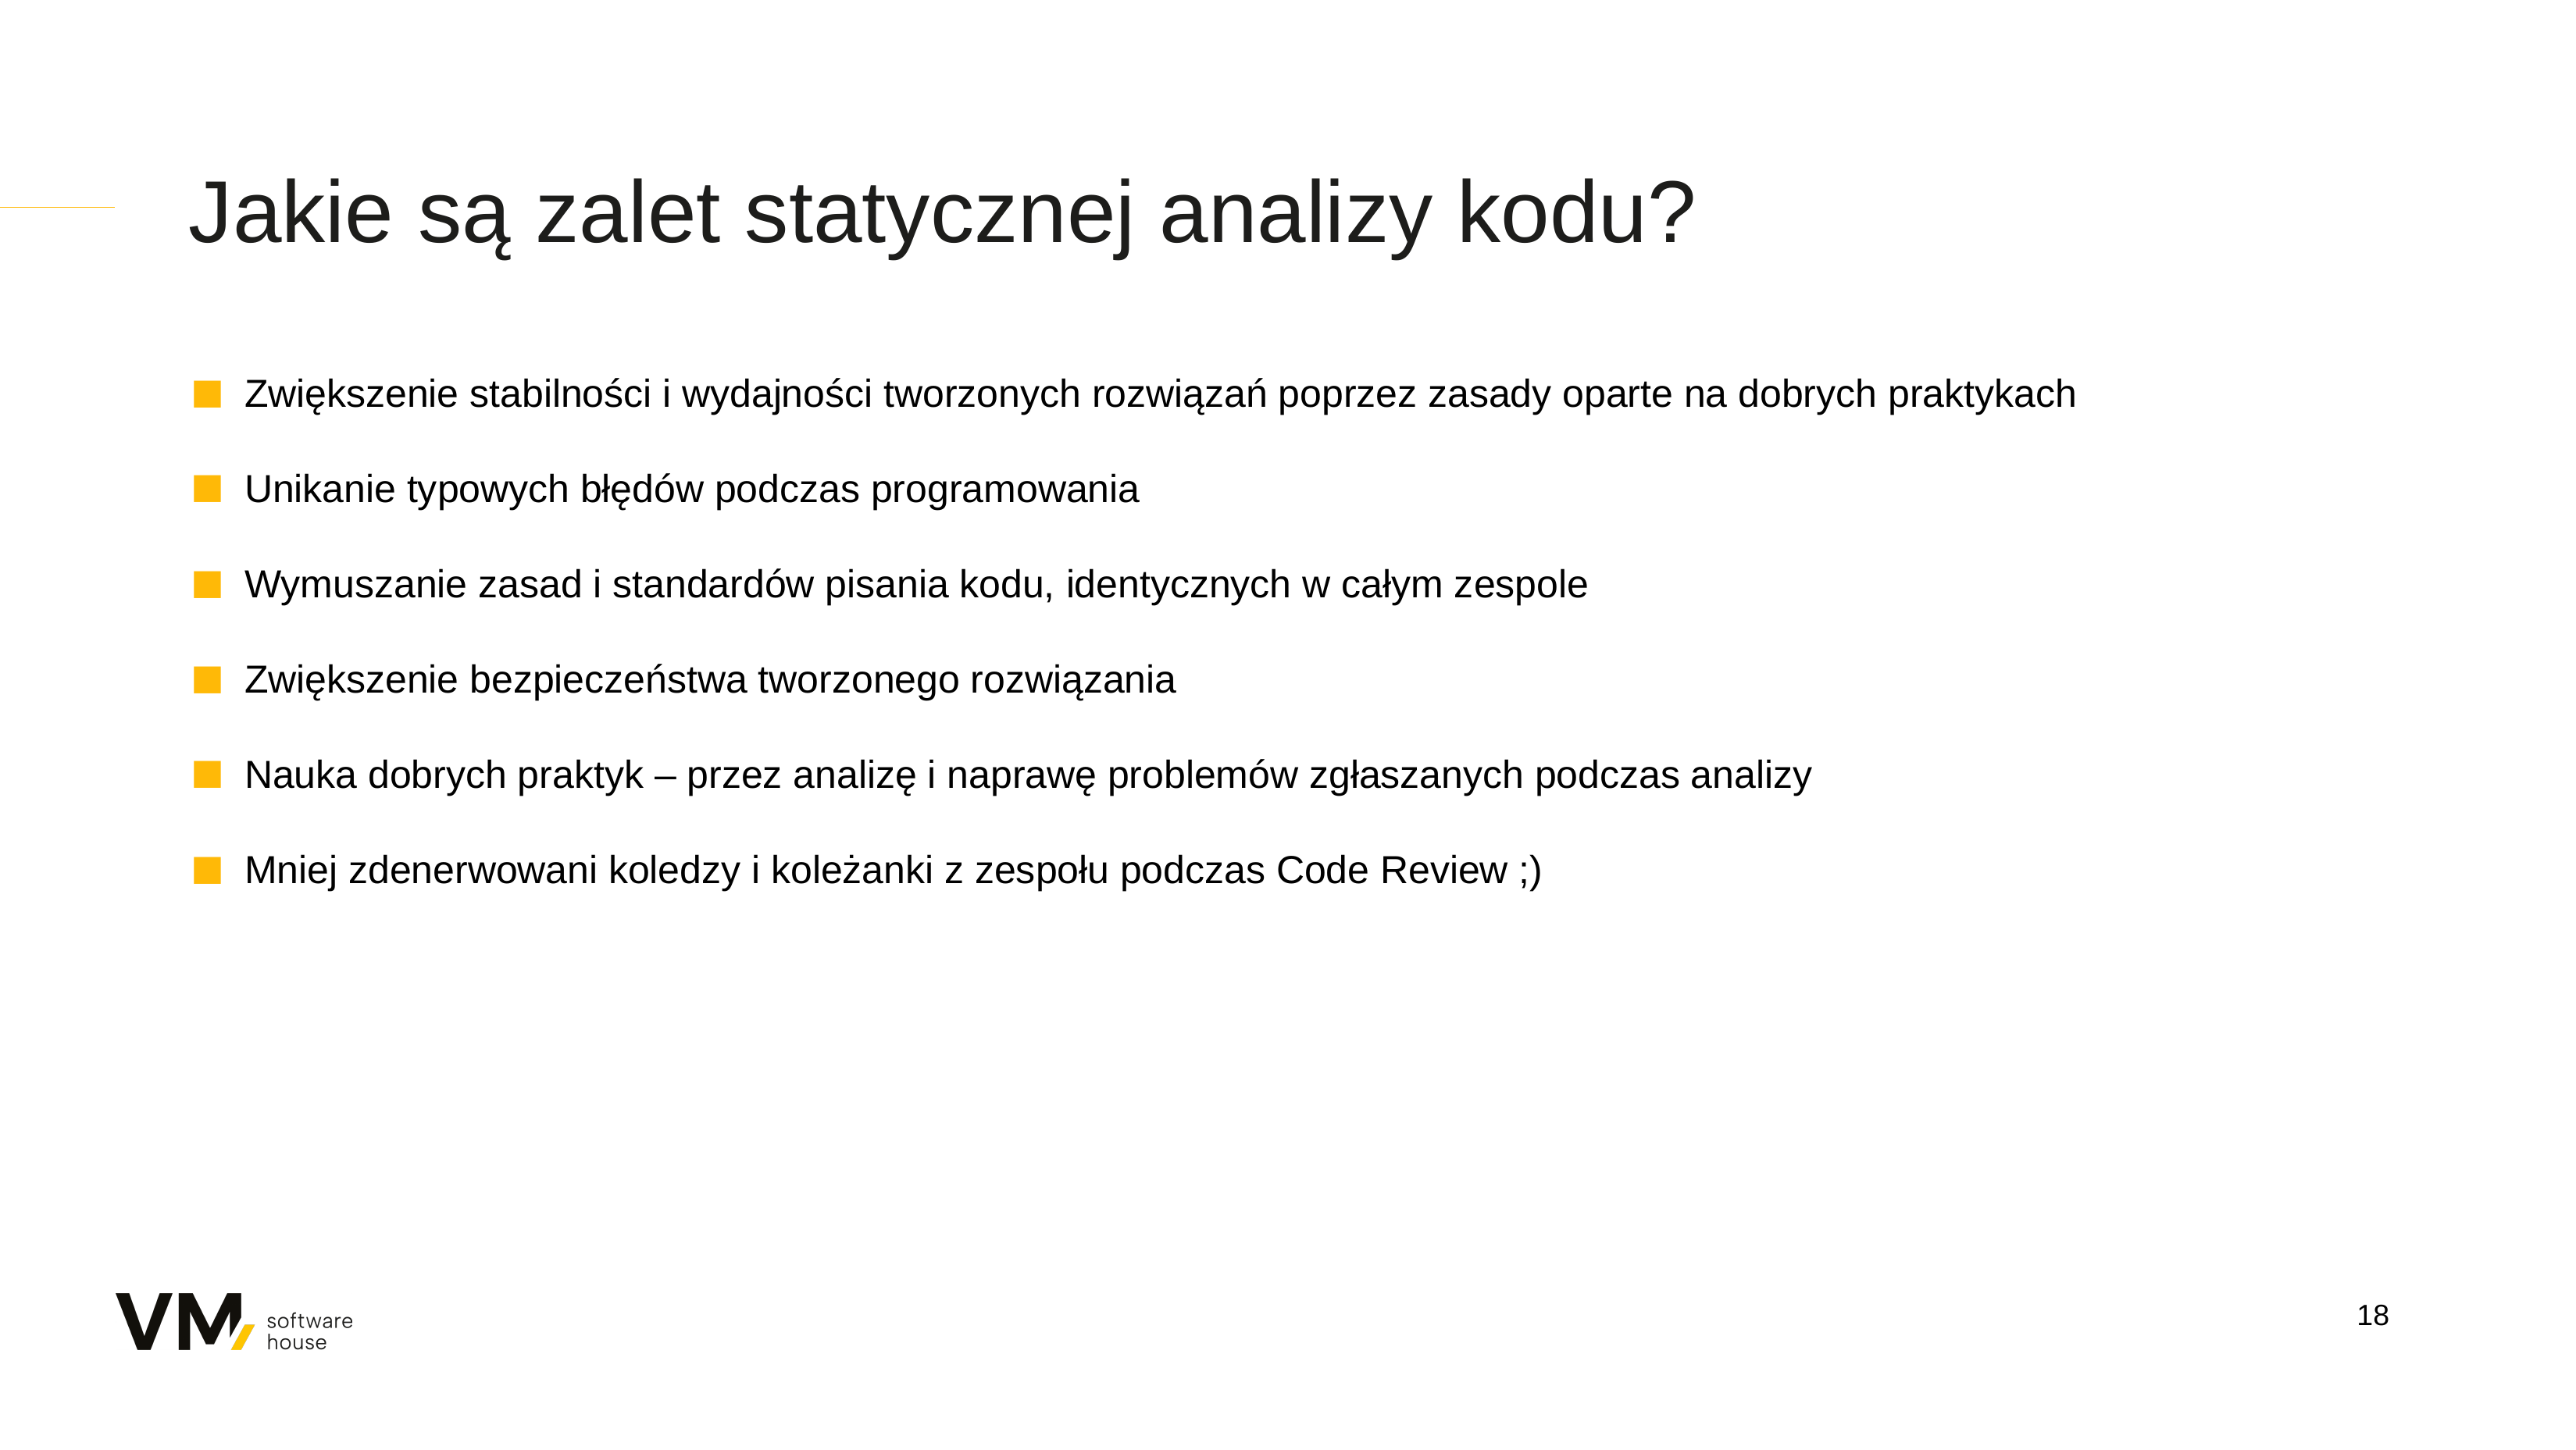

# Jakie są zalet statycznej analizy kodu?
Zwiększenie stabilności i wydajności tworzonych rozwiązań poprzez zasady oparte na dobrych praktykach
Unikanie typowych błędów podczas programowania
Wymuszanie zasad i standardów pisania kodu, identycznych w całym zespole
Zwiększenie bezpieczeństwa tworzonego rozwiązania
Nauka dobrych praktyk – przez analizę i naprawę problemów zgłaszanych podczas analizy
Mniej zdenerwowani koledzy i koleżanki z zespołu podczas Code Review ;)